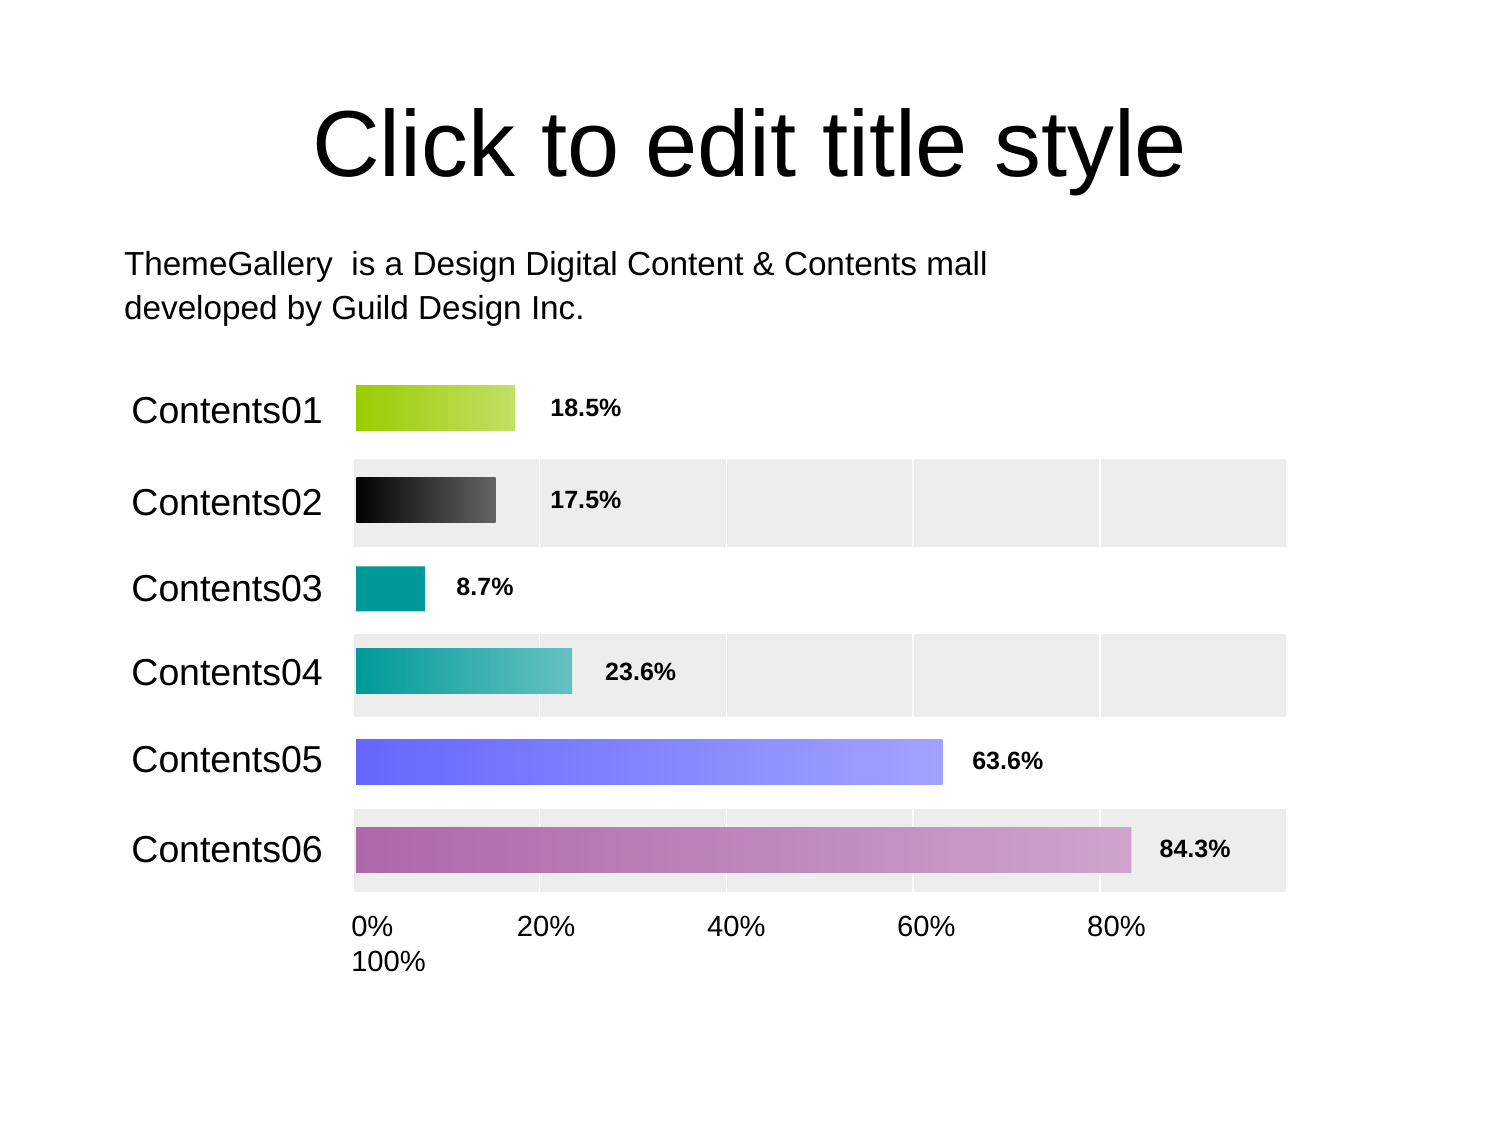

# Click to edit title style
ThemeGallery  is a Design Digital Content & Contents mall developed by Guild Design Inc.
|  |  |  |  |  |
| --- | --- | --- | --- | --- |
|  |  |  |  |  |
|  |  |  |  |  |
|  |  |  |  |  |
|  |  |  |  |  |
|  |  |  |  |  |
Contents01
18.5%

Contents02
17.5%

Contents03
8.7%

Contents04
23.6%

Contents05
63.6%

Contents06
84.3%

0%               20%                40%                60%                80%              100%